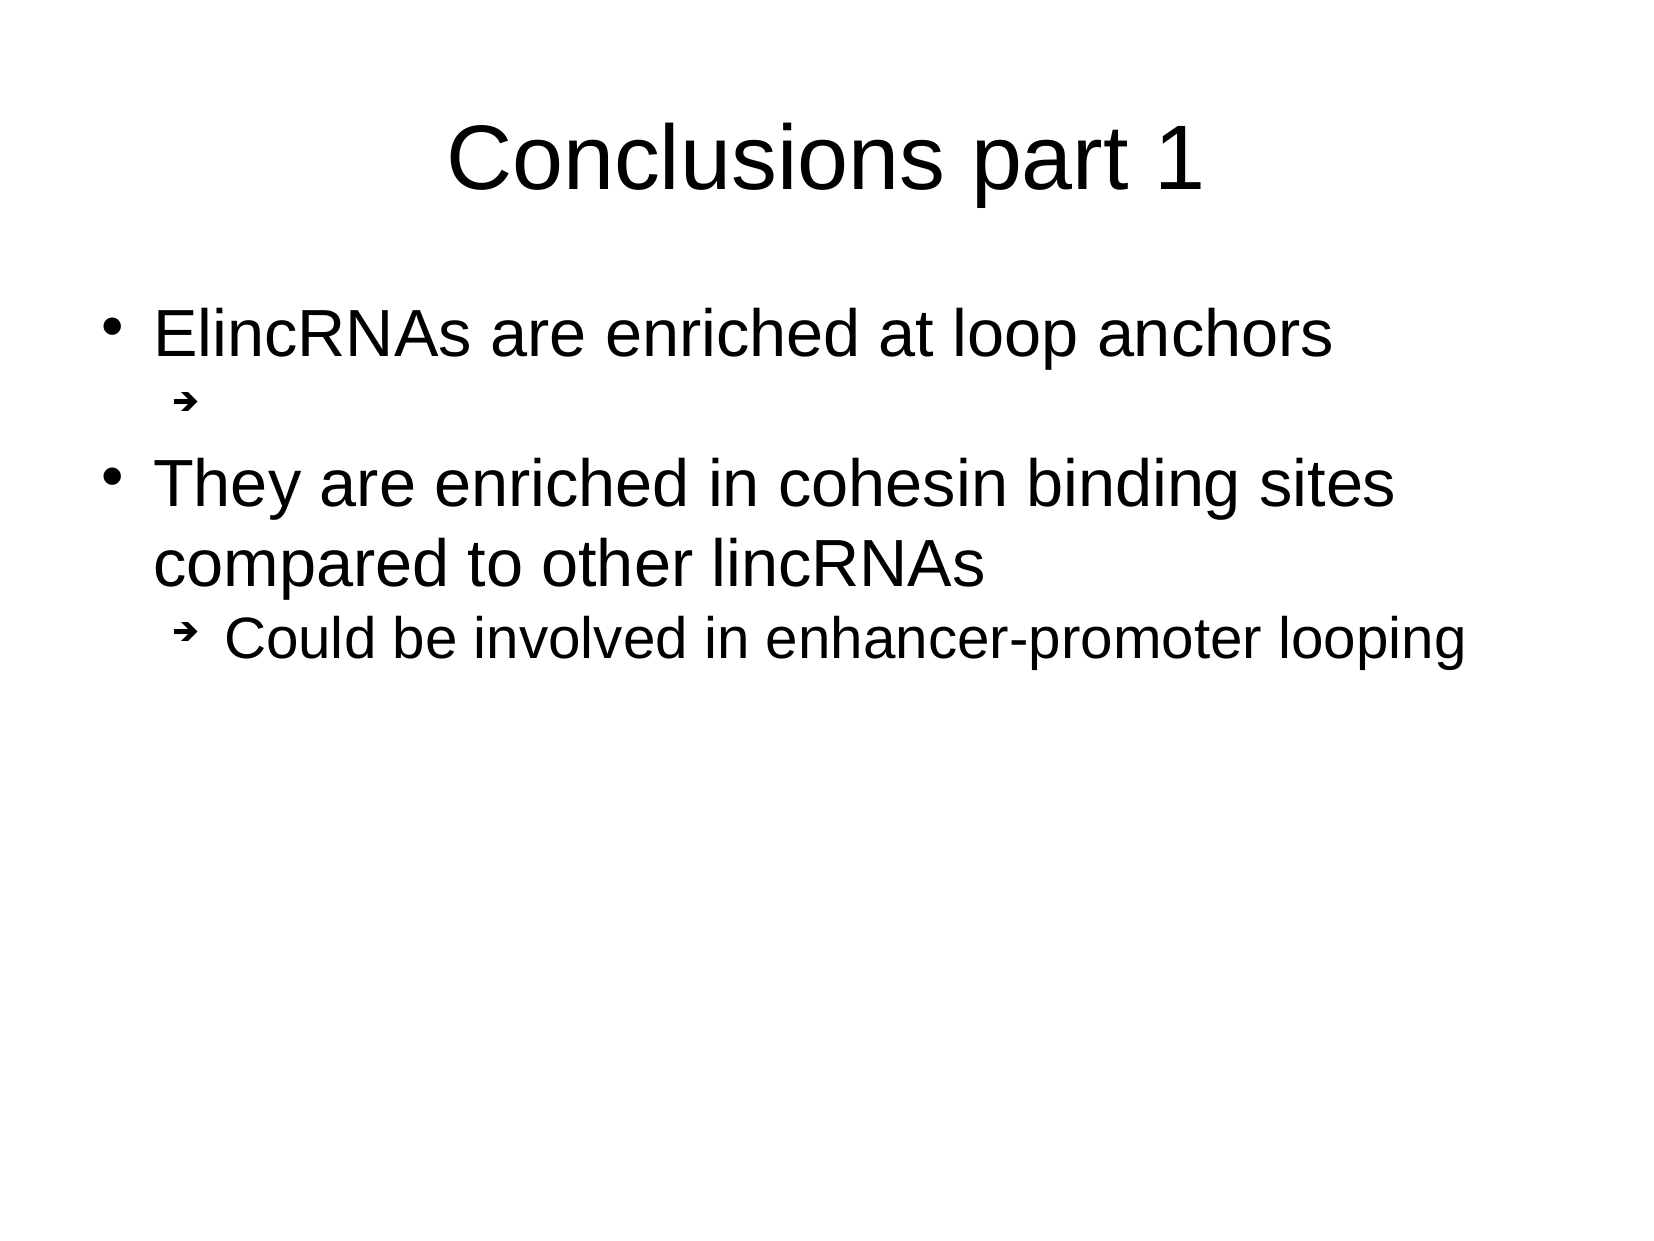

Conclusions part 1
ElincRNAs are enriched at loop anchors

They are enriched in cohesin binding sites compared to other lincRNAs
Could be involved in enhancer-promoter looping